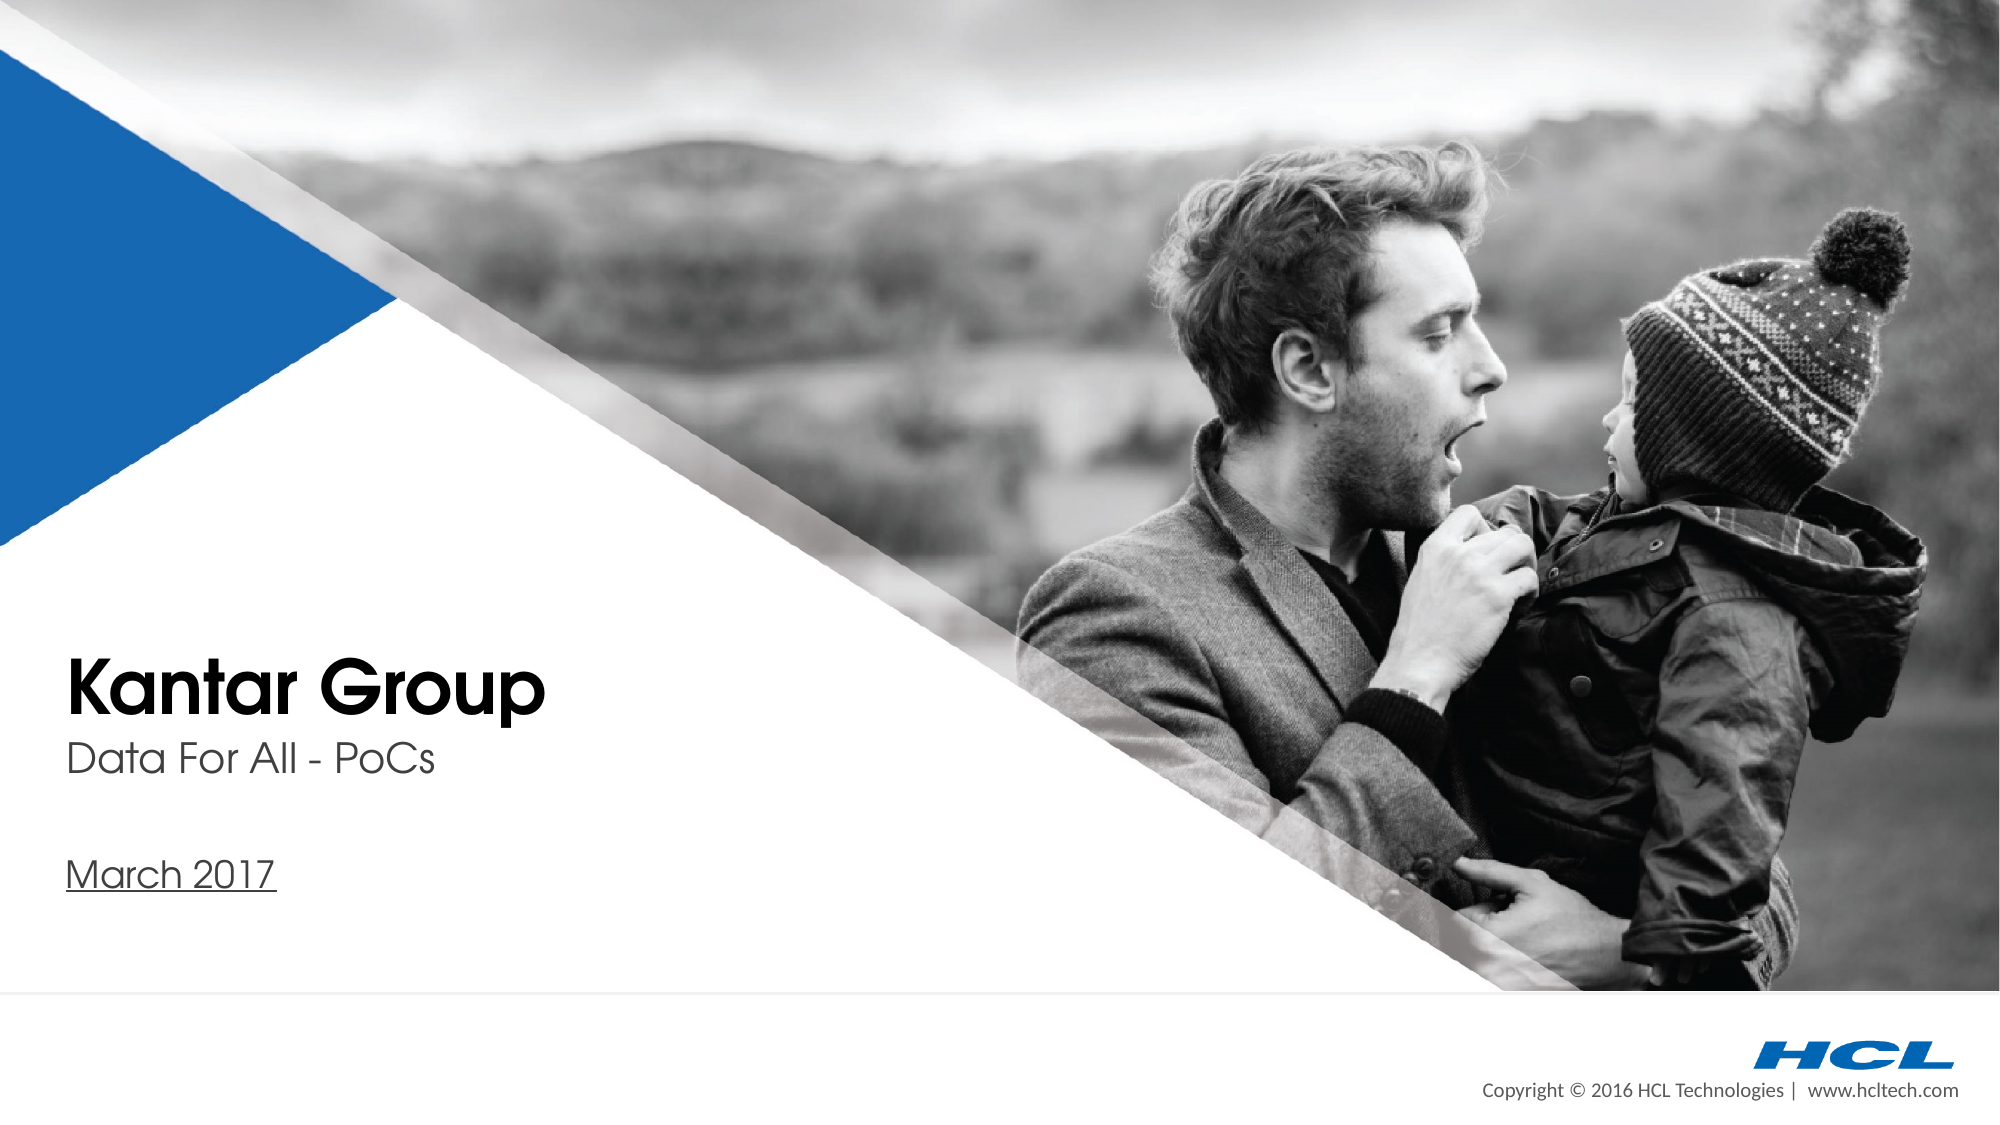

# Kantar Group
Data For All - PoCs
March 2017